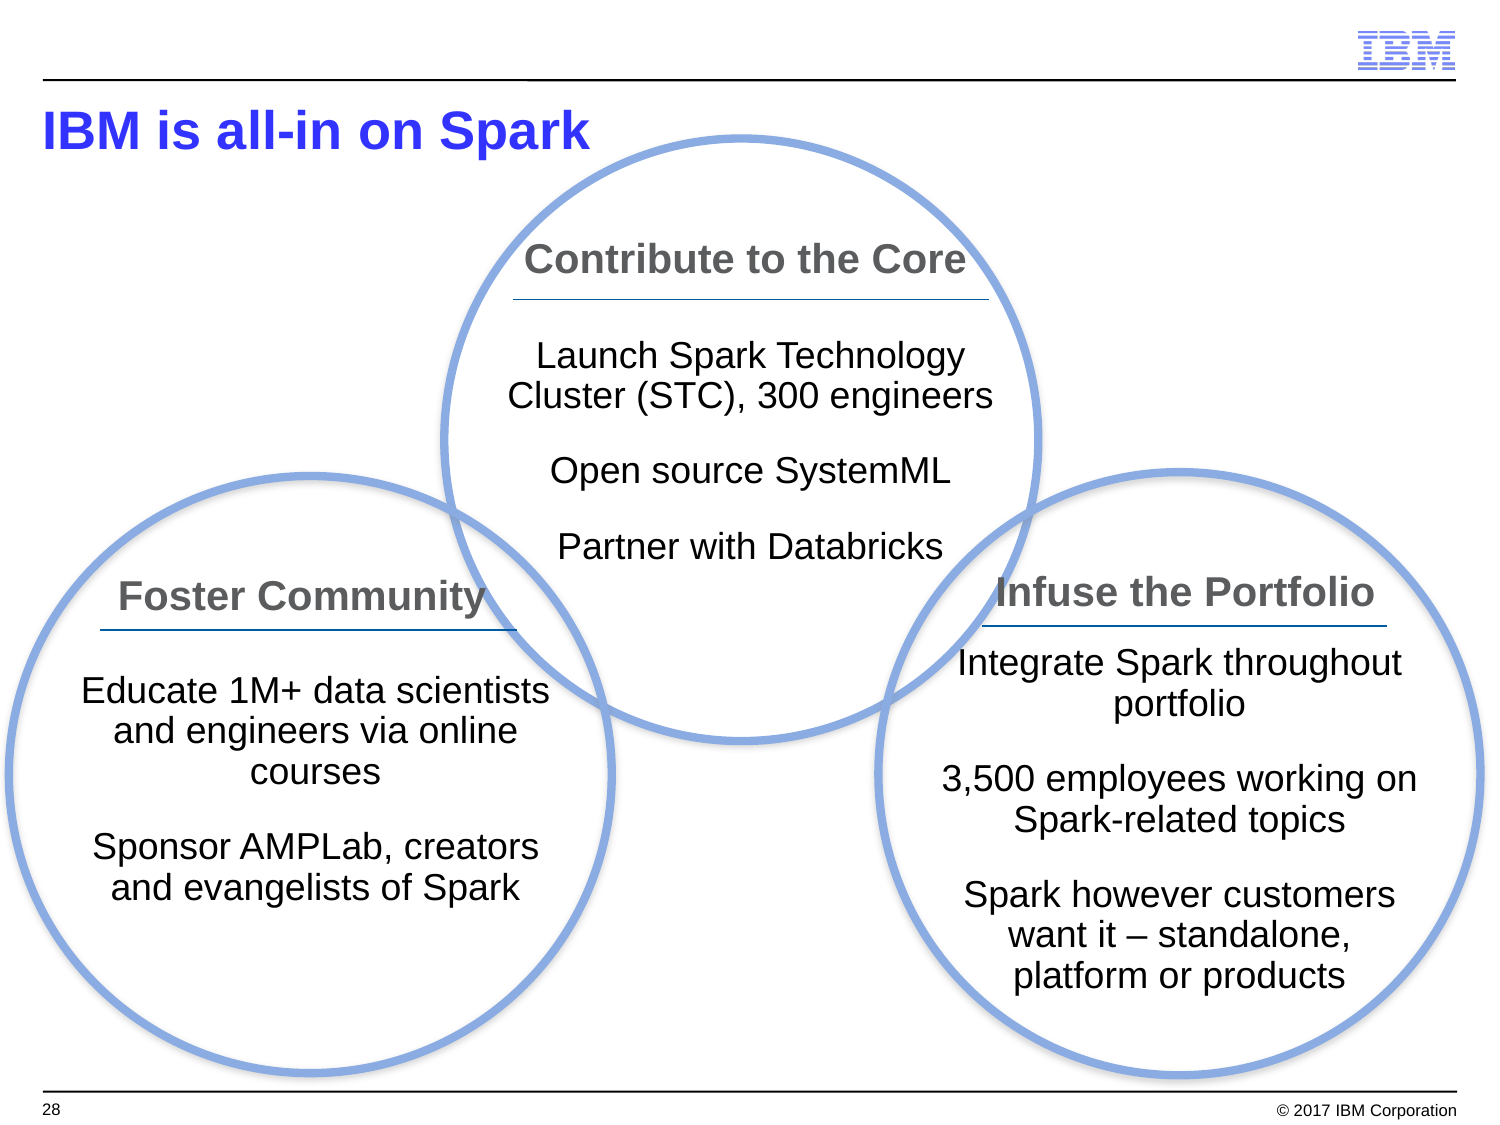

# IBM is all-in on Spark

Contribute to the Core
Launch Spark Technology Cluster (STC), 300 engineers
Open source SystemML
Partner with Databricks

Infuse the Portfolio
Integrate Spark throughout portfolio
3,500 employees working on Spark-related topics
Spark however customers want it – standalone, platform or products

Foster Community
Educate 1M+ data scientists and engineers via online courses
Sponsor AMPLab, creators and evangelists of Spark